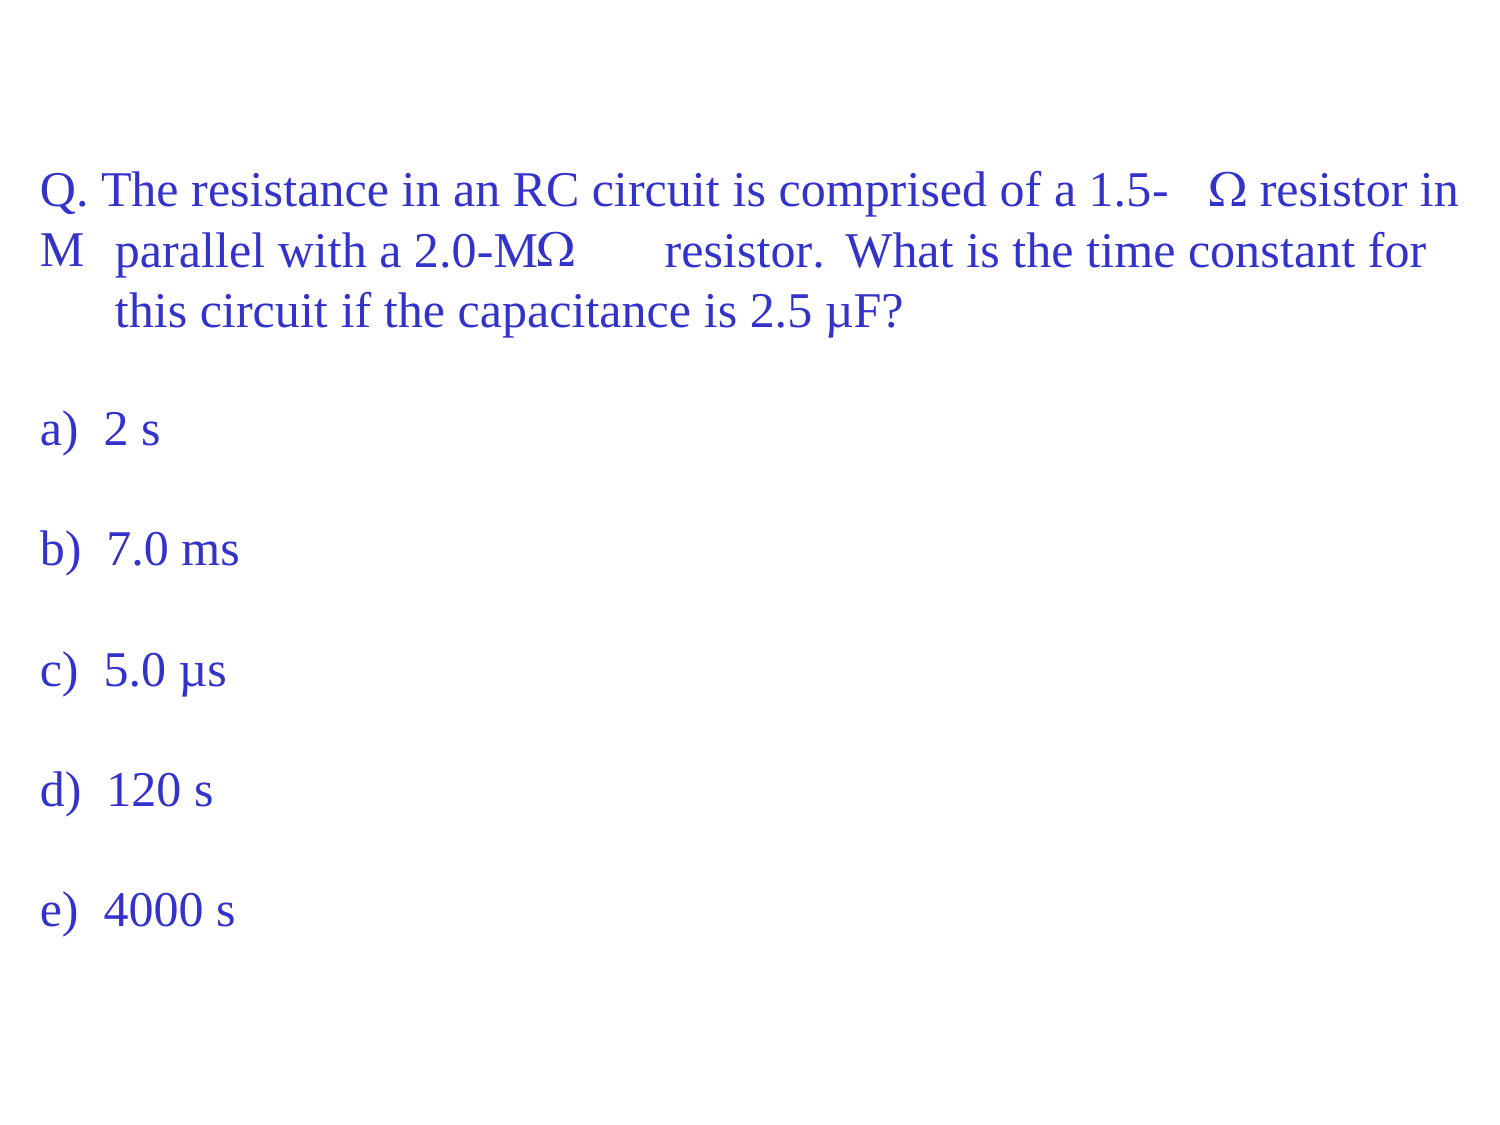

Q. The resistance in an RC circuit is comprised of a 1.5-M
resistor in

parallel with a 2.0-M	resistor.	What is the time constant for this circuit if the capacitance is 2.5 µF?

2 s

7.0 ms

5.0 µs

120 s

4000 s